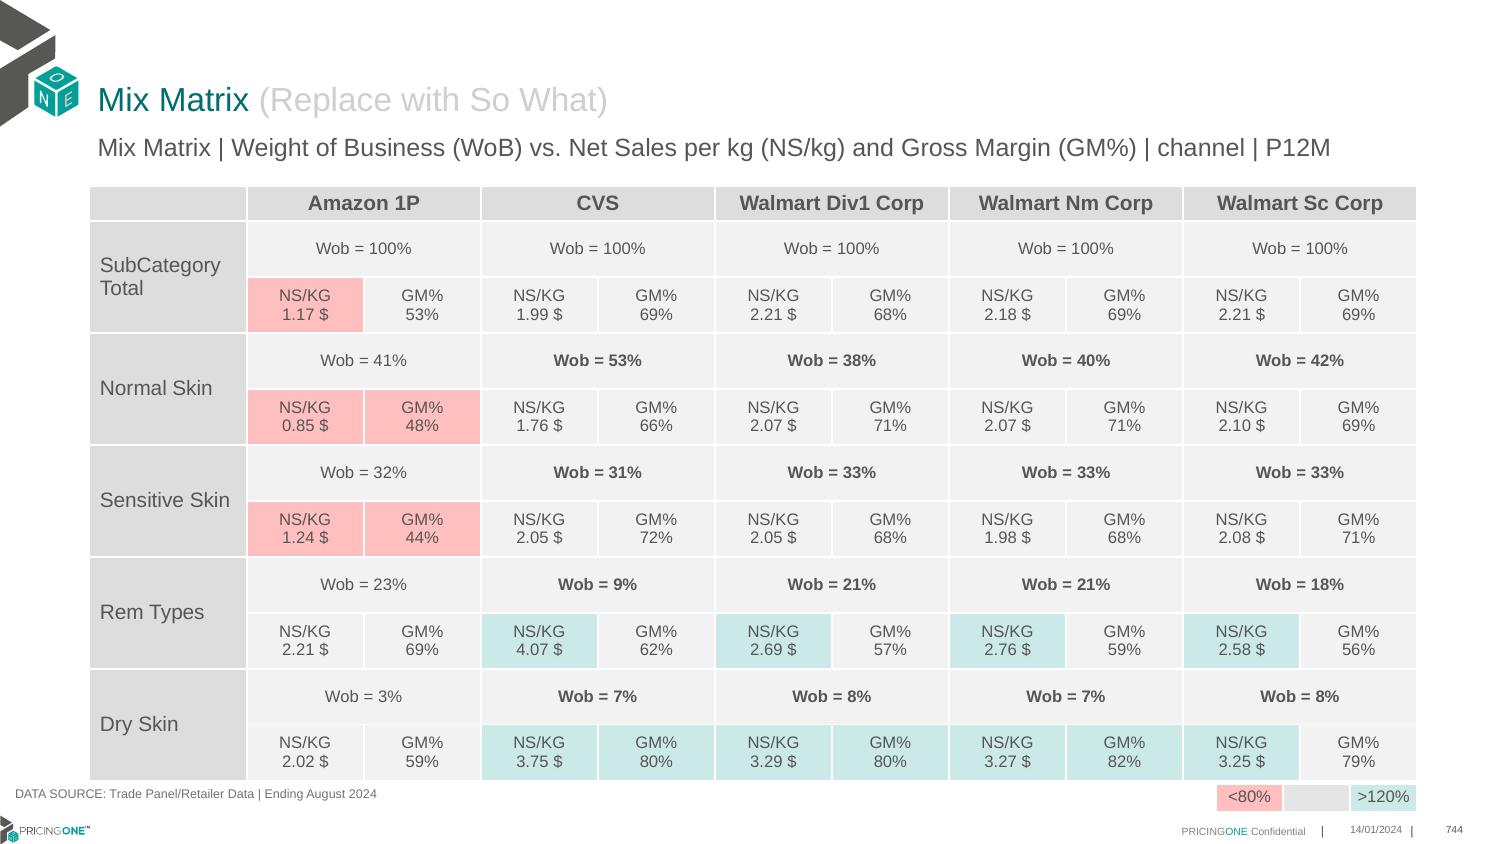

# Mix Matrix (Replace with So What)
Mix Matrix | Weight of Business (WoB) vs. Net Sales per kg (NS/kg) and Gross Margin (GM%) | channel | P12M
|  | Amazon 1P |  | CVS |  | Walmart Div1 Corp |  | Walmart Nm Corp |  | Walmart Sc Corp |  |
| --- | --- | --- | --- | --- | --- | --- | --- | --- | --- | --- |
| SubCategory Total | Wob = 100% |  | Wob = 100% |  | Wob = 100% |  | Wob = 100% |  | Wob = 100% |  |
|  | NS/KG 1.17 $ | GM% 53% | NS/KG 1.99 $ | GM% 69% | NS/KG 2.21 $ | GM% 68% | NS/KG 2.18 $ | GM% 69% | NS/KG 2.21 $ | GM% 69% |
| Normal Skin | Wob = 41% |  | Wob = 53% |  | Wob = 38% |  | Wob = 40% |  | Wob = 42% |  |
|  | NS/KG 0.85 $ | GM% 48% | NS/KG 1.76 $ | GM% 66% | NS/KG 2.07 $ | GM% 71% | NS/KG 2.07 $ | GM% 71% | NS/KG 2.10 $ | GM% 69% |
| Sensitive Skin | Wob = 32% |  | Wob = 31% |  | Wob = 33% |  | Wob = 33% |  | Wob = 33% |  |
|  | NS/KG 1.24 $ | GM% 44% | NS/KG 2.05 $ | GM% 72% | NS/KG 2.05 $ | GM% 68% | NS/KG 1.98 $ | GM% 68% | NS/KG 2.08 $ | GM% 71% |
| Rem Types | Wob = 23% |  | Wob = 9% |  | Wob = 21% |  | Wob = 21% |  | Wob = 18% |  |
|  | NS/KG 2.21 $ | GM% 69% | NS/KG 4.07 $ | GM% 62% | NS/KG 2.69 $ | GM% 57% | NS/KG 2.76 $ | GM% 59% | NS/KG 2.58 $ | GM% 56% |
| Dry Skin | Wob = 3% |  | Wob = 7% |  | Wob = 8% |  | Wob = 7% |  | Wob = 8% |  |
|  | NS/KG 2.02 $ | GM% 59% | NS/KG 3.75 $ | GM% 80% | NS/KG 3.29 $ | GM% 80% | NS/KG 3.27 $ | GM% 82% | NS/KG 3.25 $ | GM% 79% |
DATA SOURCE: Trade Panel/Retailer Data | Ending August 2024
| <80% |  | >120% |
| --- | --- | --- |

14/01/2024
744